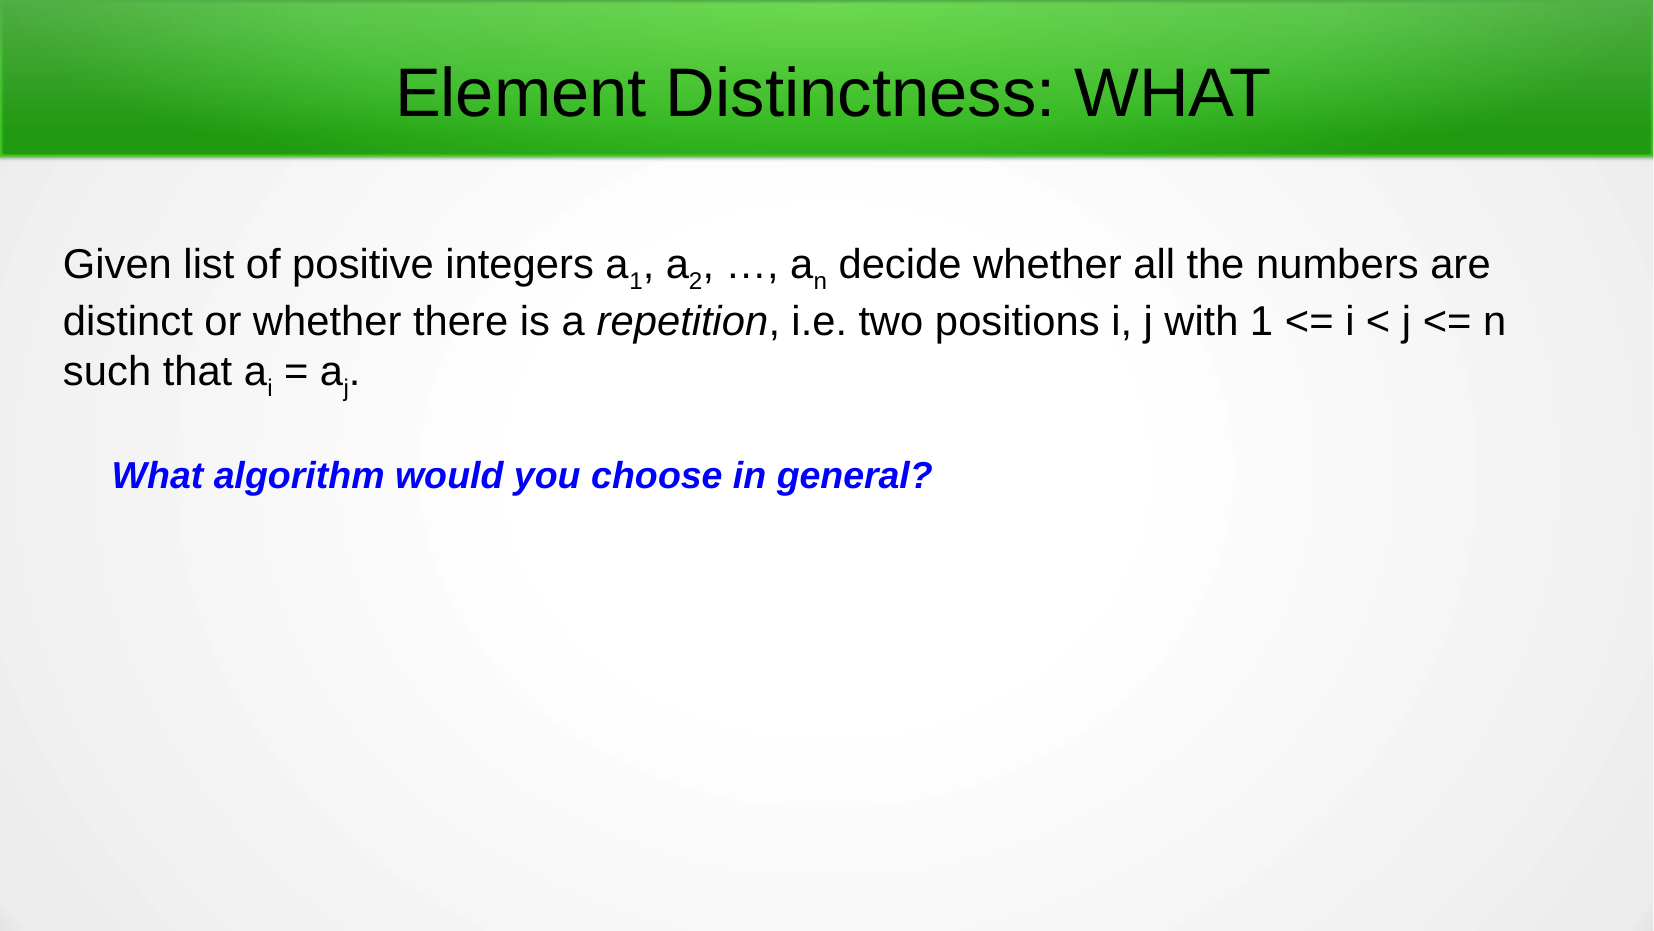

Element Distinctness: WHAT
Given list of positive integers a1, a2, …, an decide whether all the numbers are
distinct or whether there is a repetition, i.e. two positions i, j with 1 <= i < j <= n such that ai = aj.

What algorithm would you choose in general?